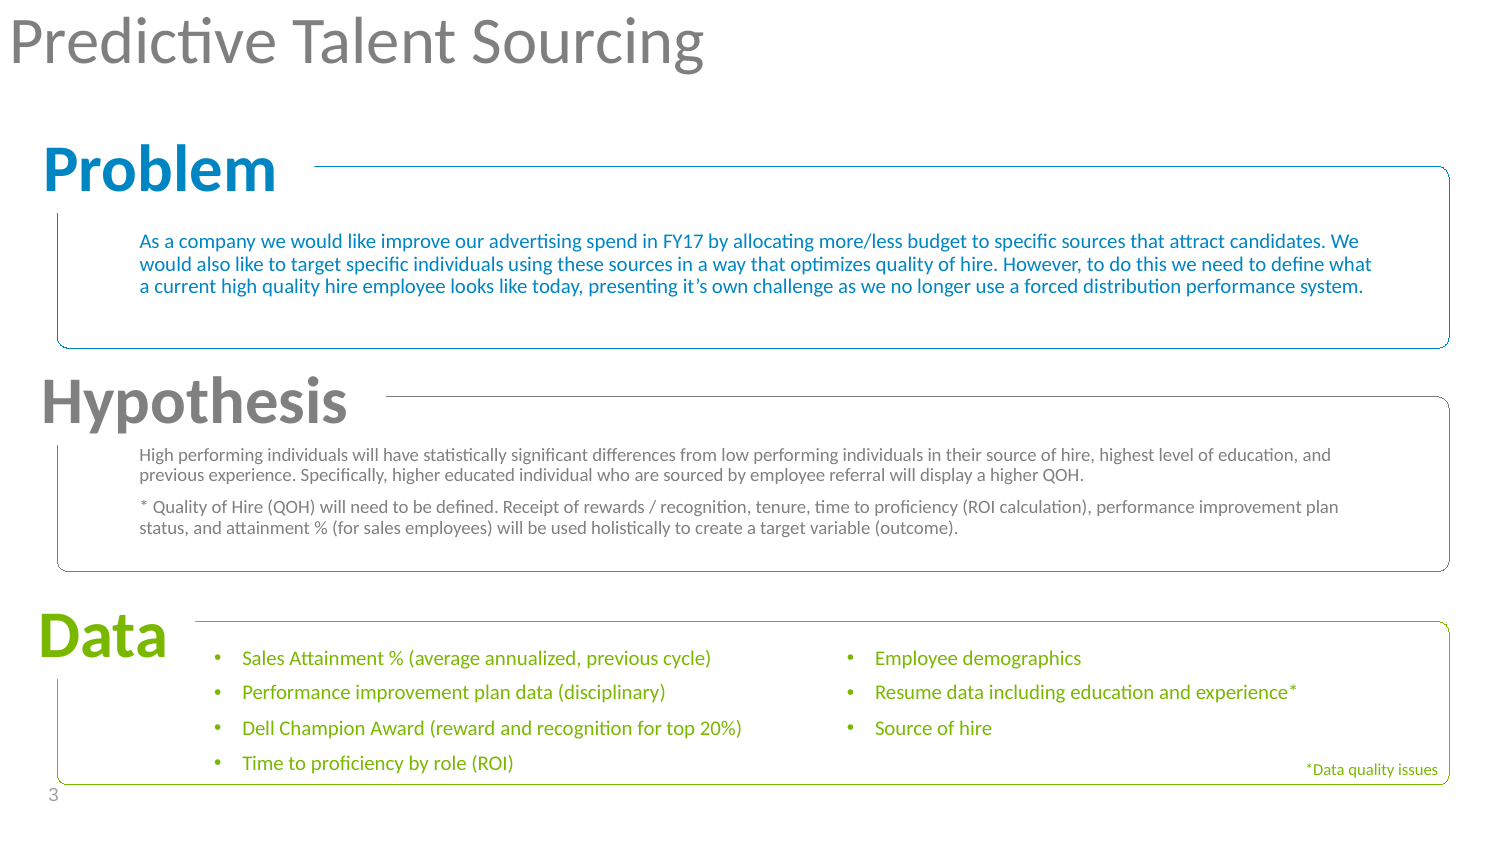

Predictive Talent Sourcing
Problem
As a company we would like improve our advertising spend in FY17 by allocating more/less budget to specific sources that attract candidates. We would also like to target specific individuals using these sources in a way that optimizes quality of hire. However, to do this we need to define what a current high quality hire employee looks like today, presenting it’s own challenge as we no longer use a forced distribution performance system.
Hypothesis
High performing individuals will have statistically significant differences from low performing individuals in their source of hire, highest level of education, and previous experience. Specifically, higher educated individual who are sourced by employee referral will display a higher QOH.
* Quality of Hire (QOH) will need to be defined. Receipt of rewards / recognition, tenure, time to proficiency (ROI calculation), performance improvement plan status, and attainment % (for sales employees) will be used holistically to create a target variable (outcome).
Data
Sales Attainment % (average annualized, previous cycle)
Performance improvement plan data (disciplinary)
Dell Champion Award (reward and recognition for top 20%)
Time to proficiency by role (ROI)
Employee demographics
Resume data including education and experience*
Source of hire

*Data quality issues